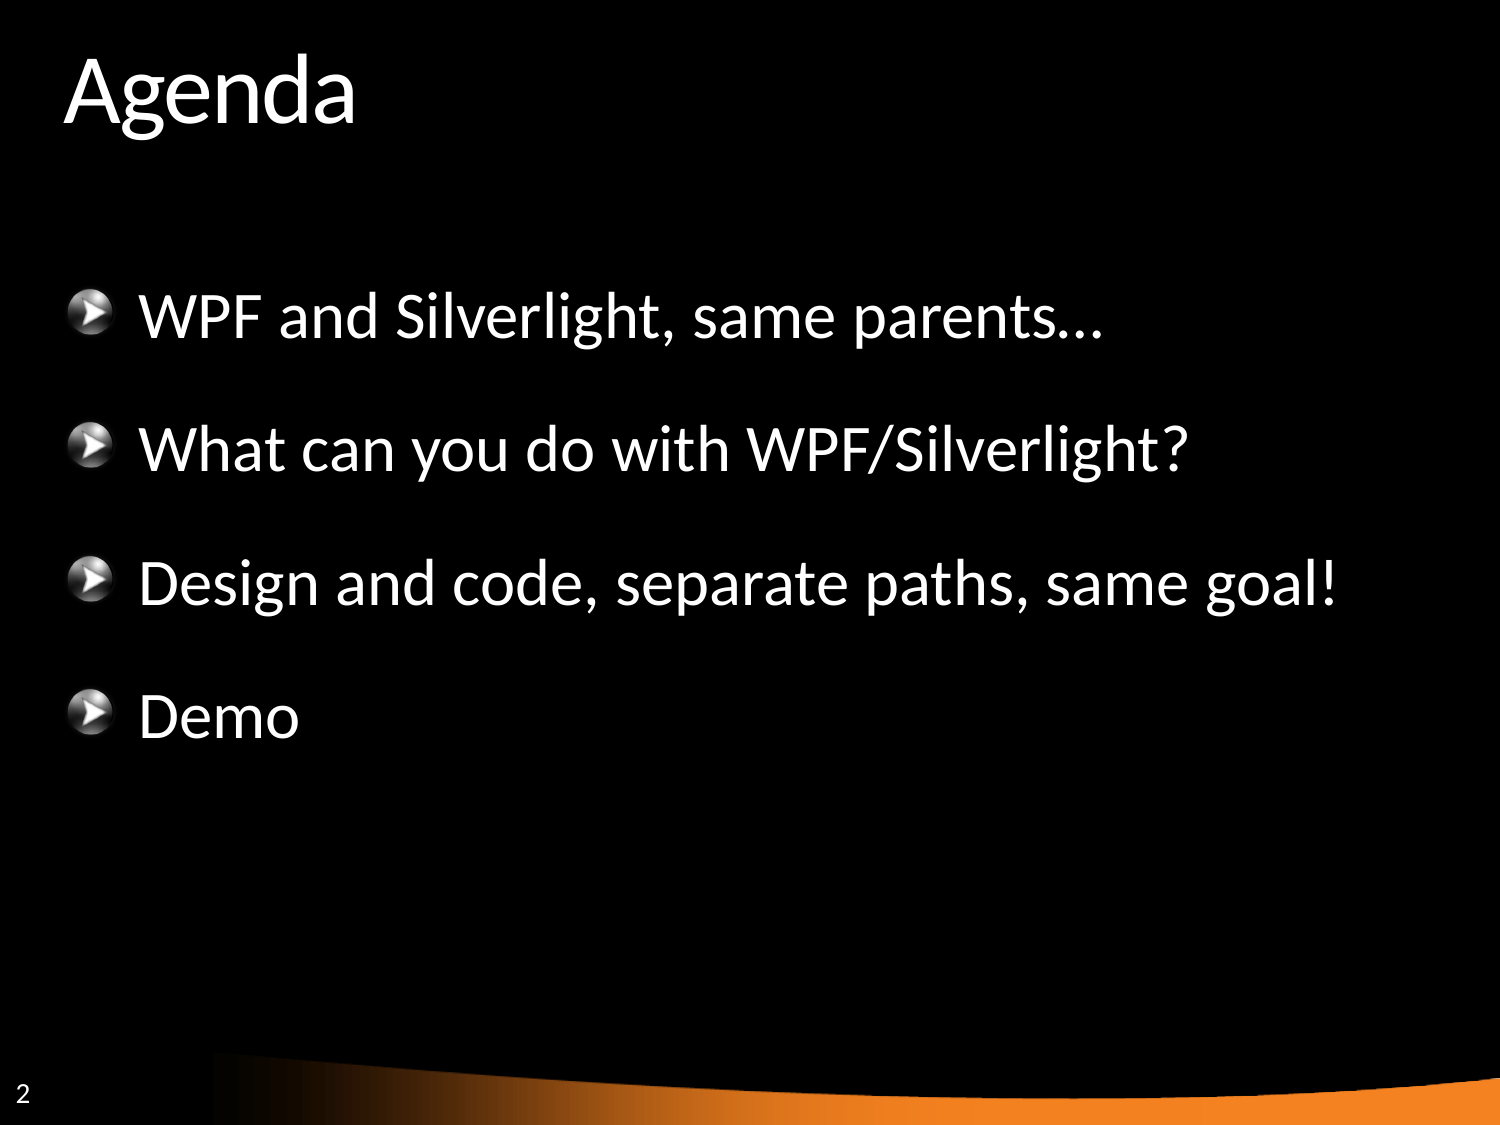

# Agenda
WPF and Silverlight, same parents…
What can you do with WPF/Silverlight?
Design and code, separate paths, same goal!
Demo